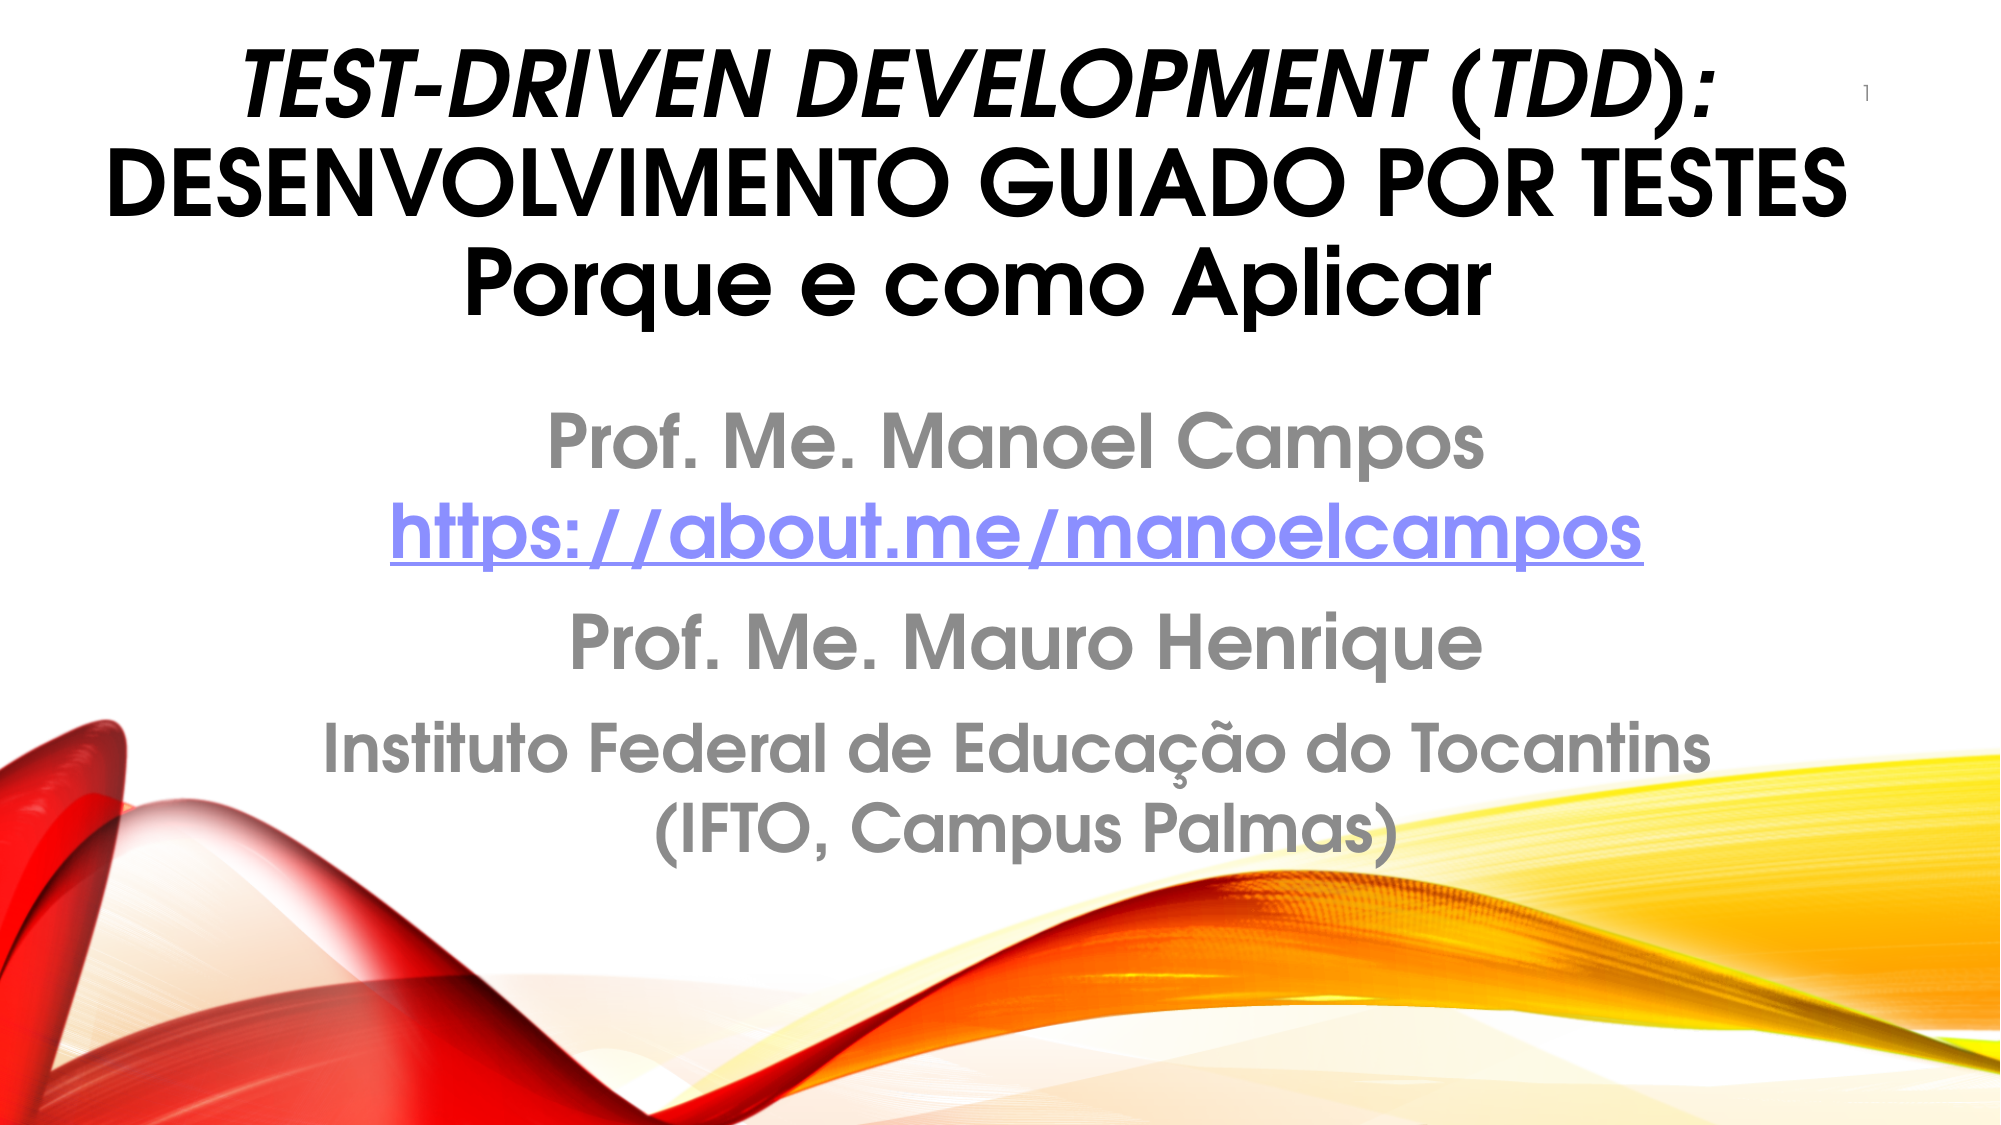

# Test-Driven Development (TDD): Desenvolvimento Guiado por Testes Porque e como Aplicar
1
Prof. Me. Manoel Campos https://about.me/manoelcampos
Prof. Me. Mauro Henrique
Instituto Federal de Educação do Tocantins
(IFTO, Campus Palmas)